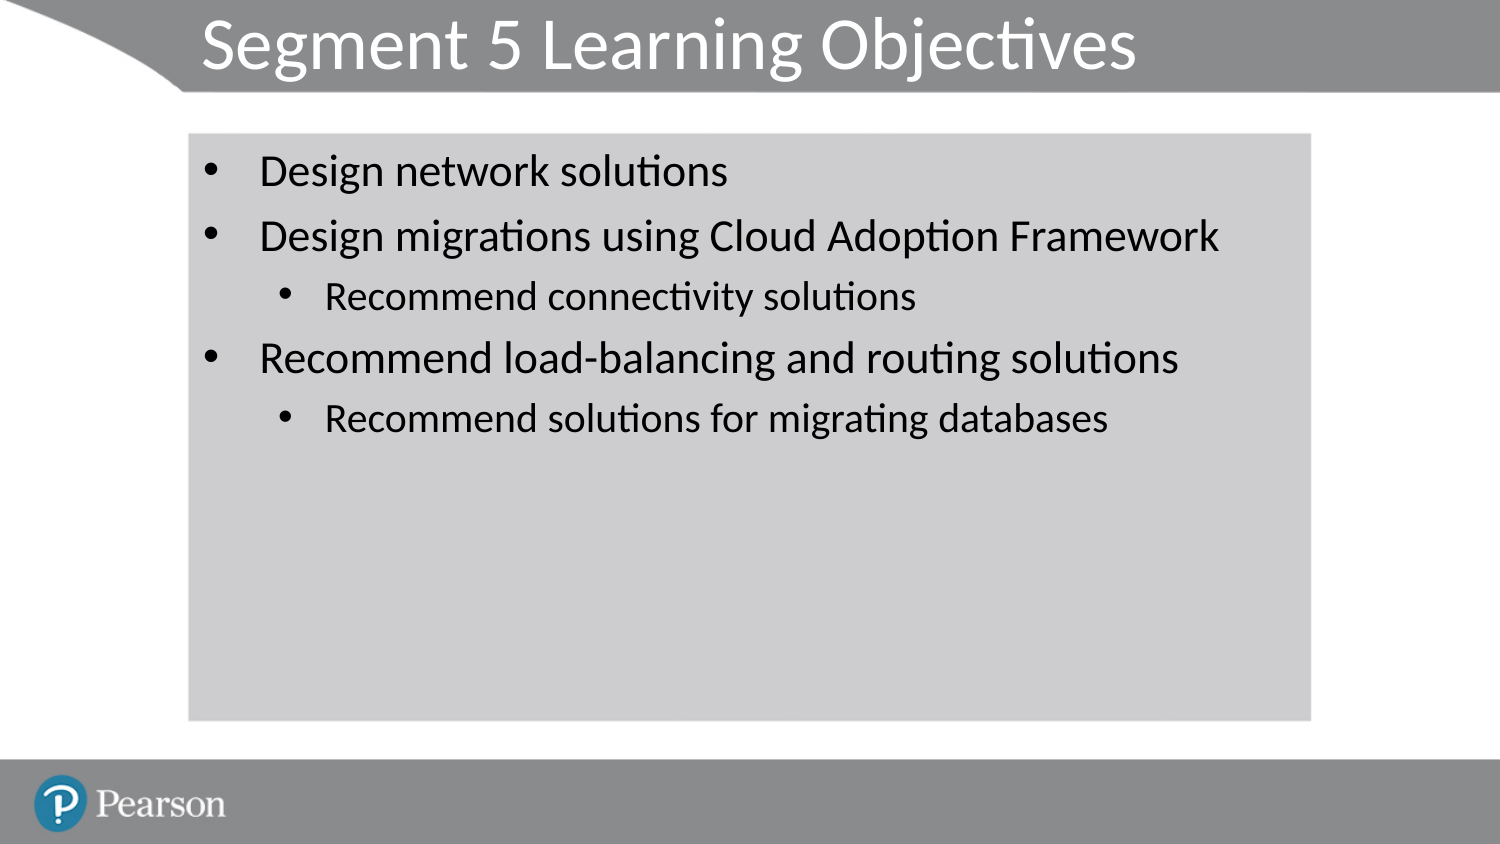

# Segment 5 Learning Objectives
Design network solutions
Design migrations using Cloud Adoption Framework
Recommend connectivity solutions
Recommend load-balancing and routing solutions
Recommend solutions for migrating databases